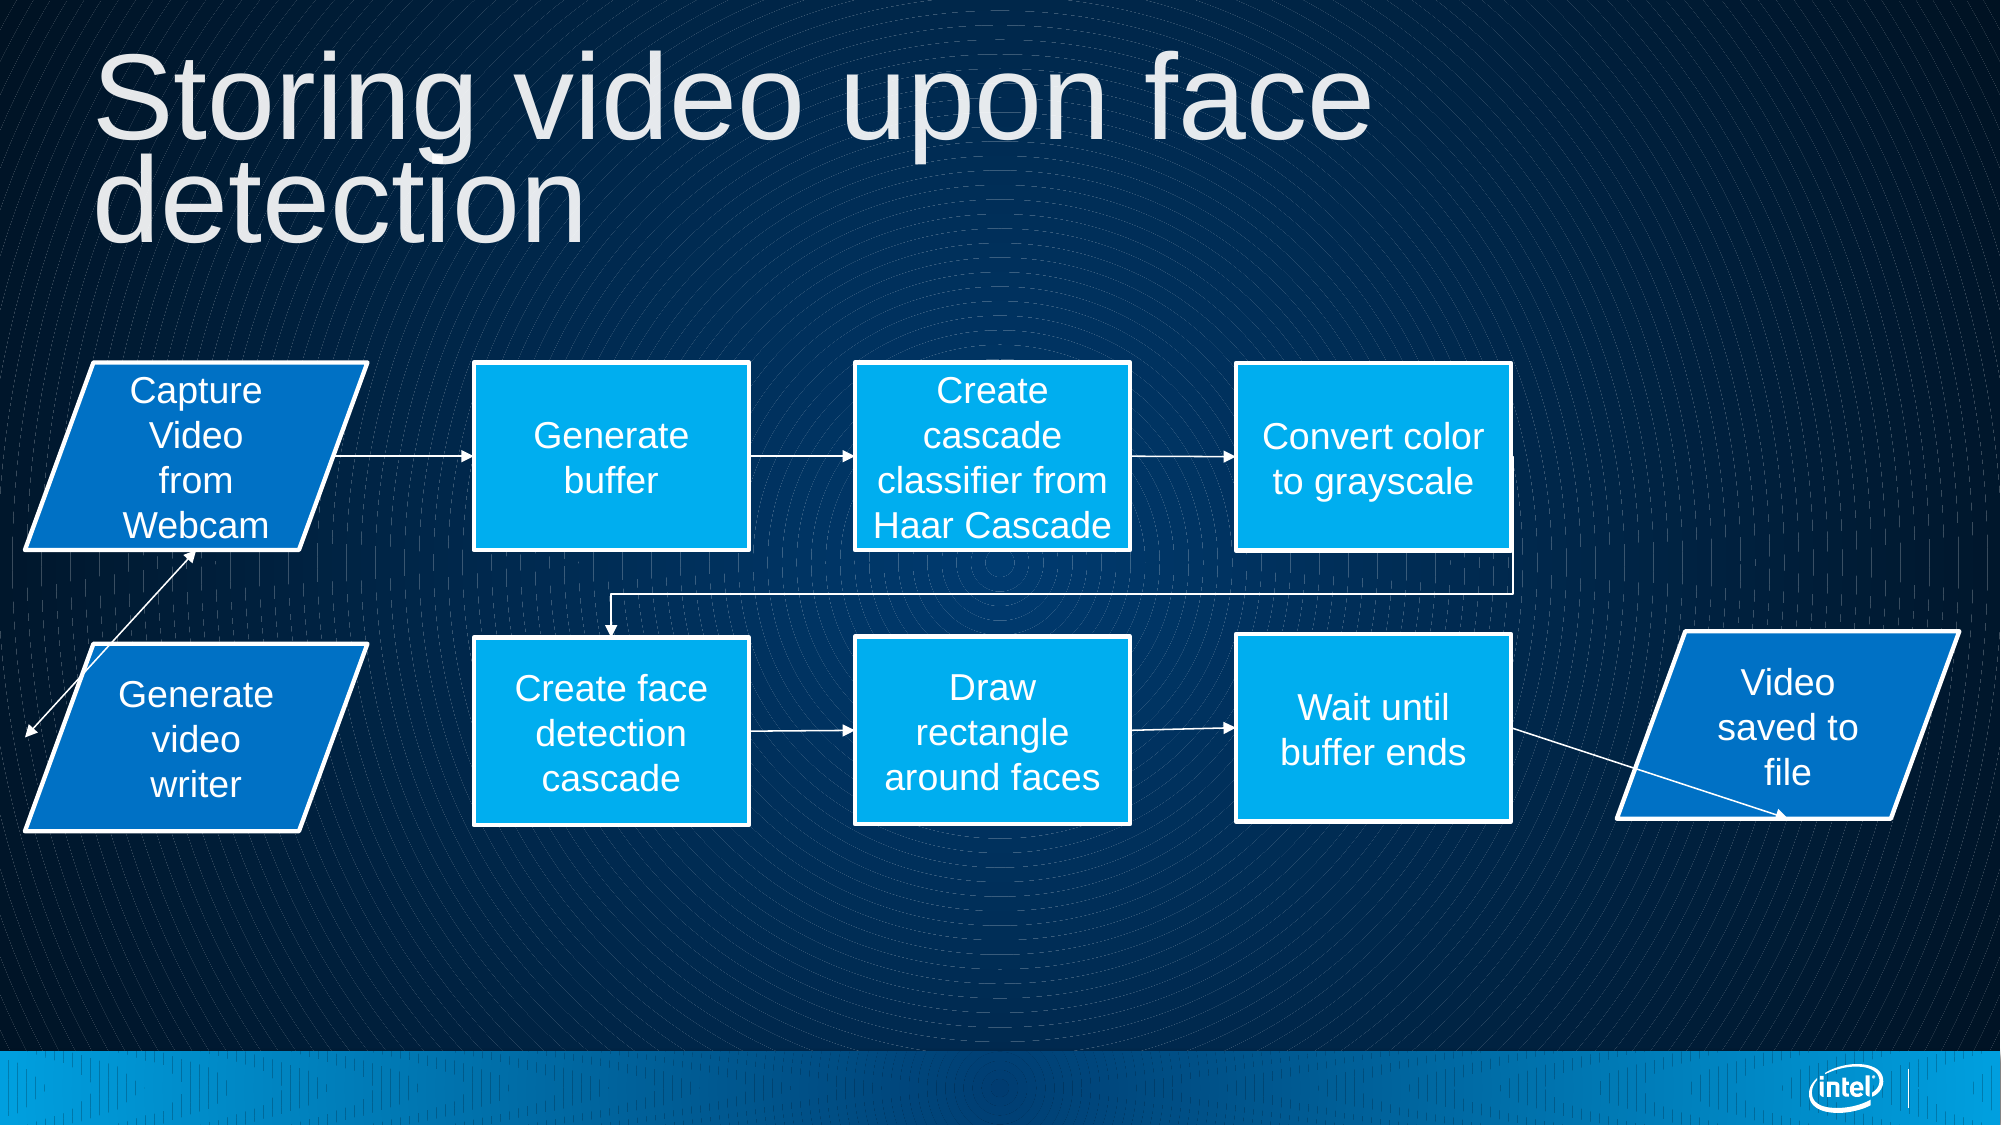

# Storing video upon face detection
Capture
Video from
Webcam
Generate buffer
Create cascade classifier from Haar Cascade
Convert color to grayscale
Video saved to file
Wait until buffer ends
Draw rectangle around faces
Create face detection cascade
Generate video writer